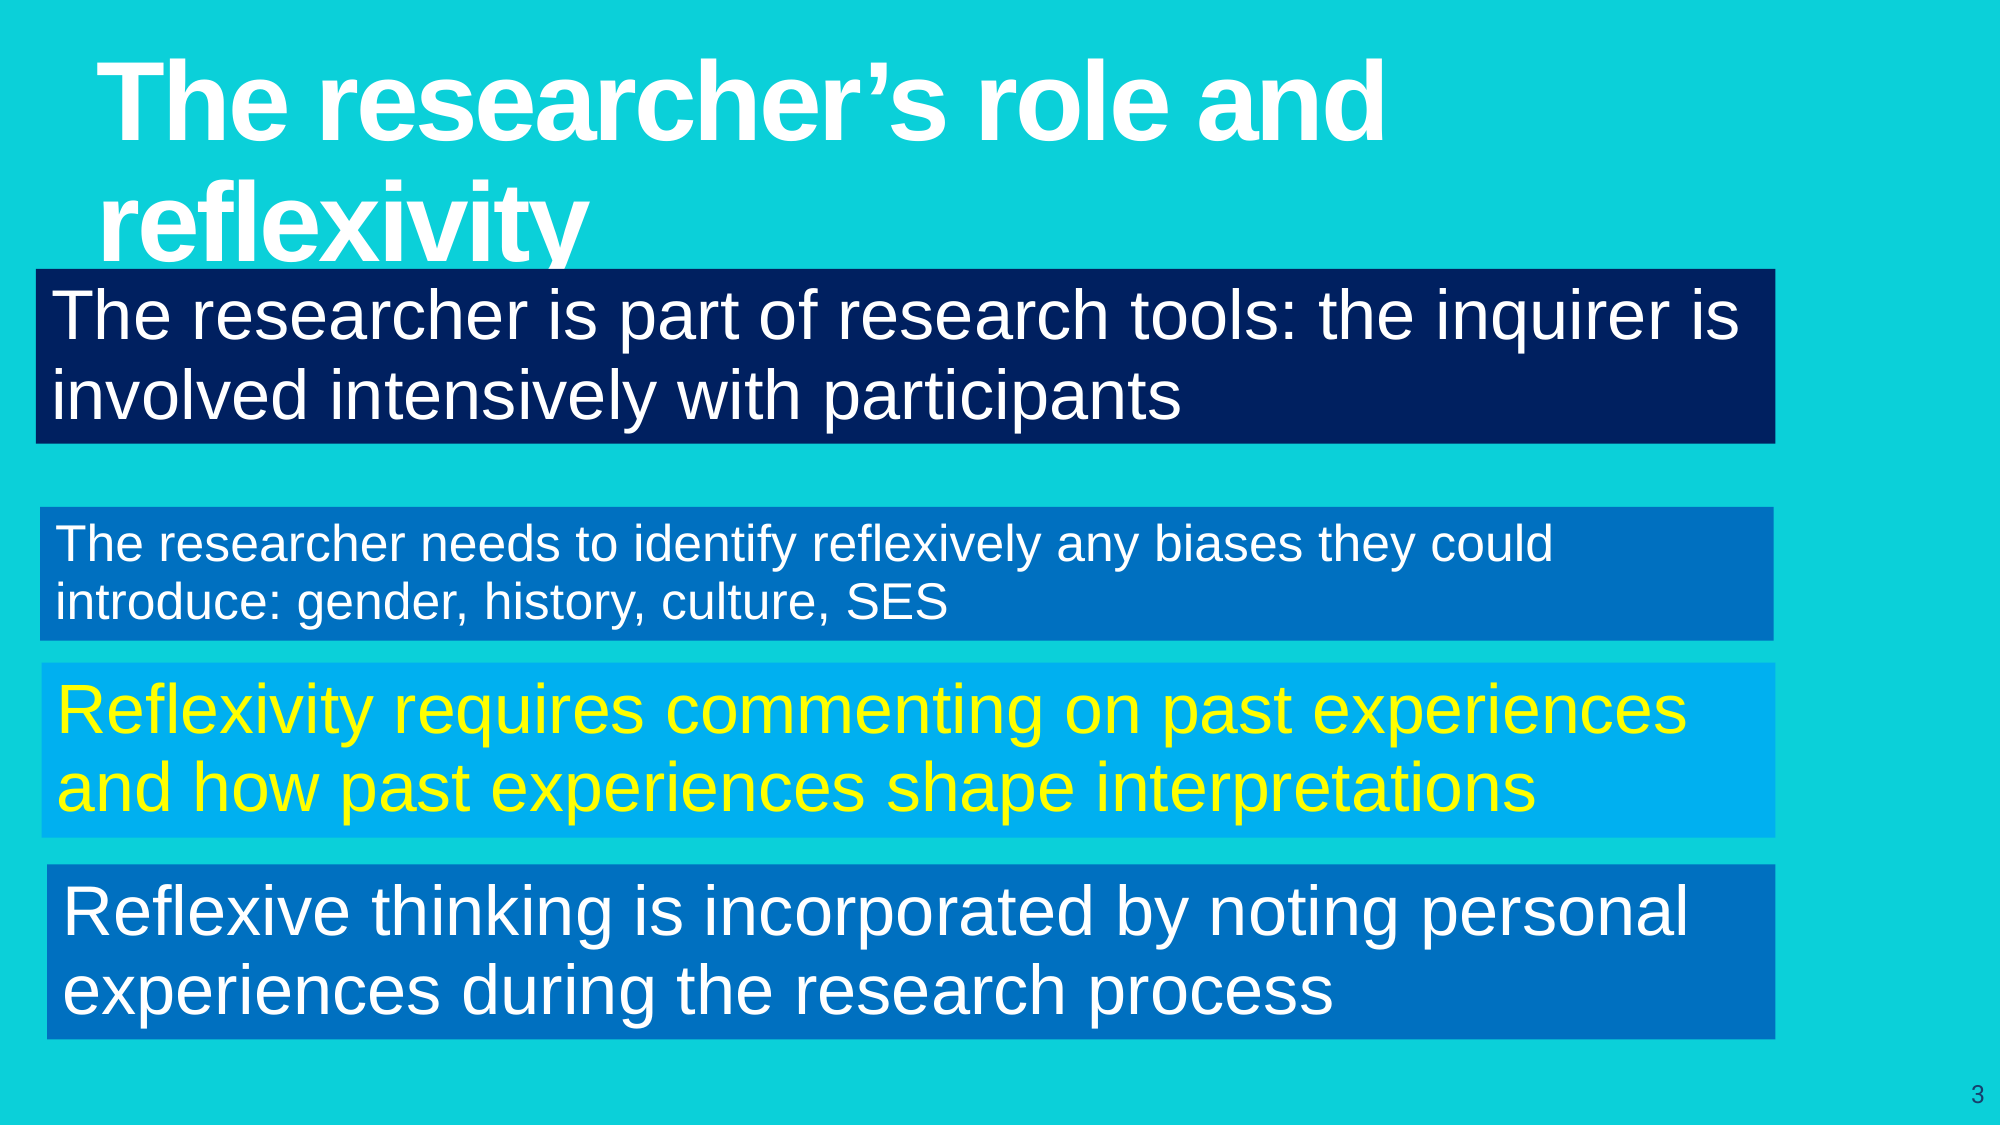

The researcher’s role and reflexivity
The researcher is part of research tools: the inquirer is involved intensively with participants
The researcher needs to identify reflexively any biases they could introduce: gender, history, culture, SES
Reflexivity requires commenting on past experiences and how past experiences shape interpretations
Reflexive thinking is incorporated by noting personal experiences during the research process
3